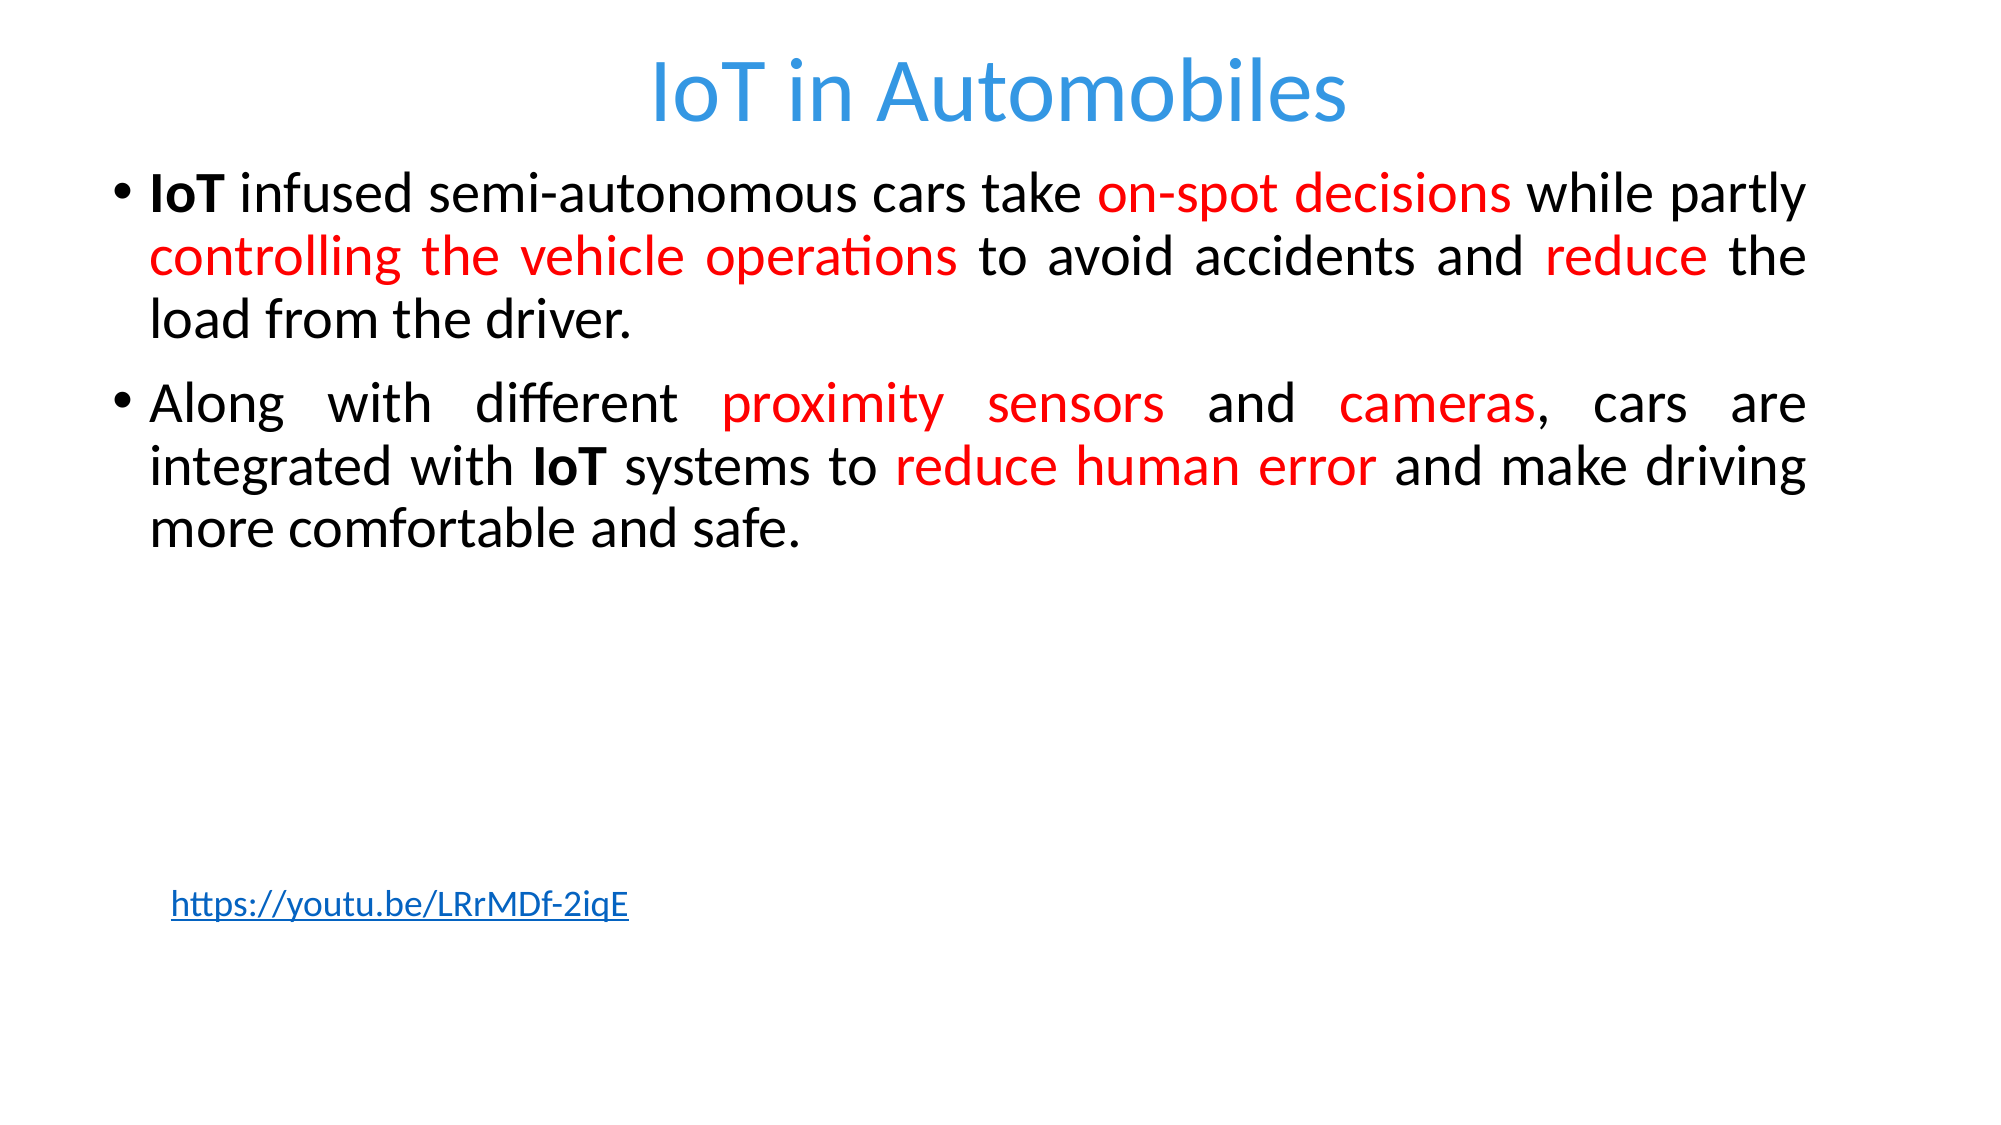

# IoT in Automobiles
IoT infused semi-autonomous cars take on-spot decisions while partly controlling the vehicle operations to avoid accidents and reduce the load from the driver.
Along with different proximity sensors and cameras, cars are integrated with IoT systems to reduce human error and make driving more comfortable and safe.
https://youtu.be/LRrMDf-2iqE